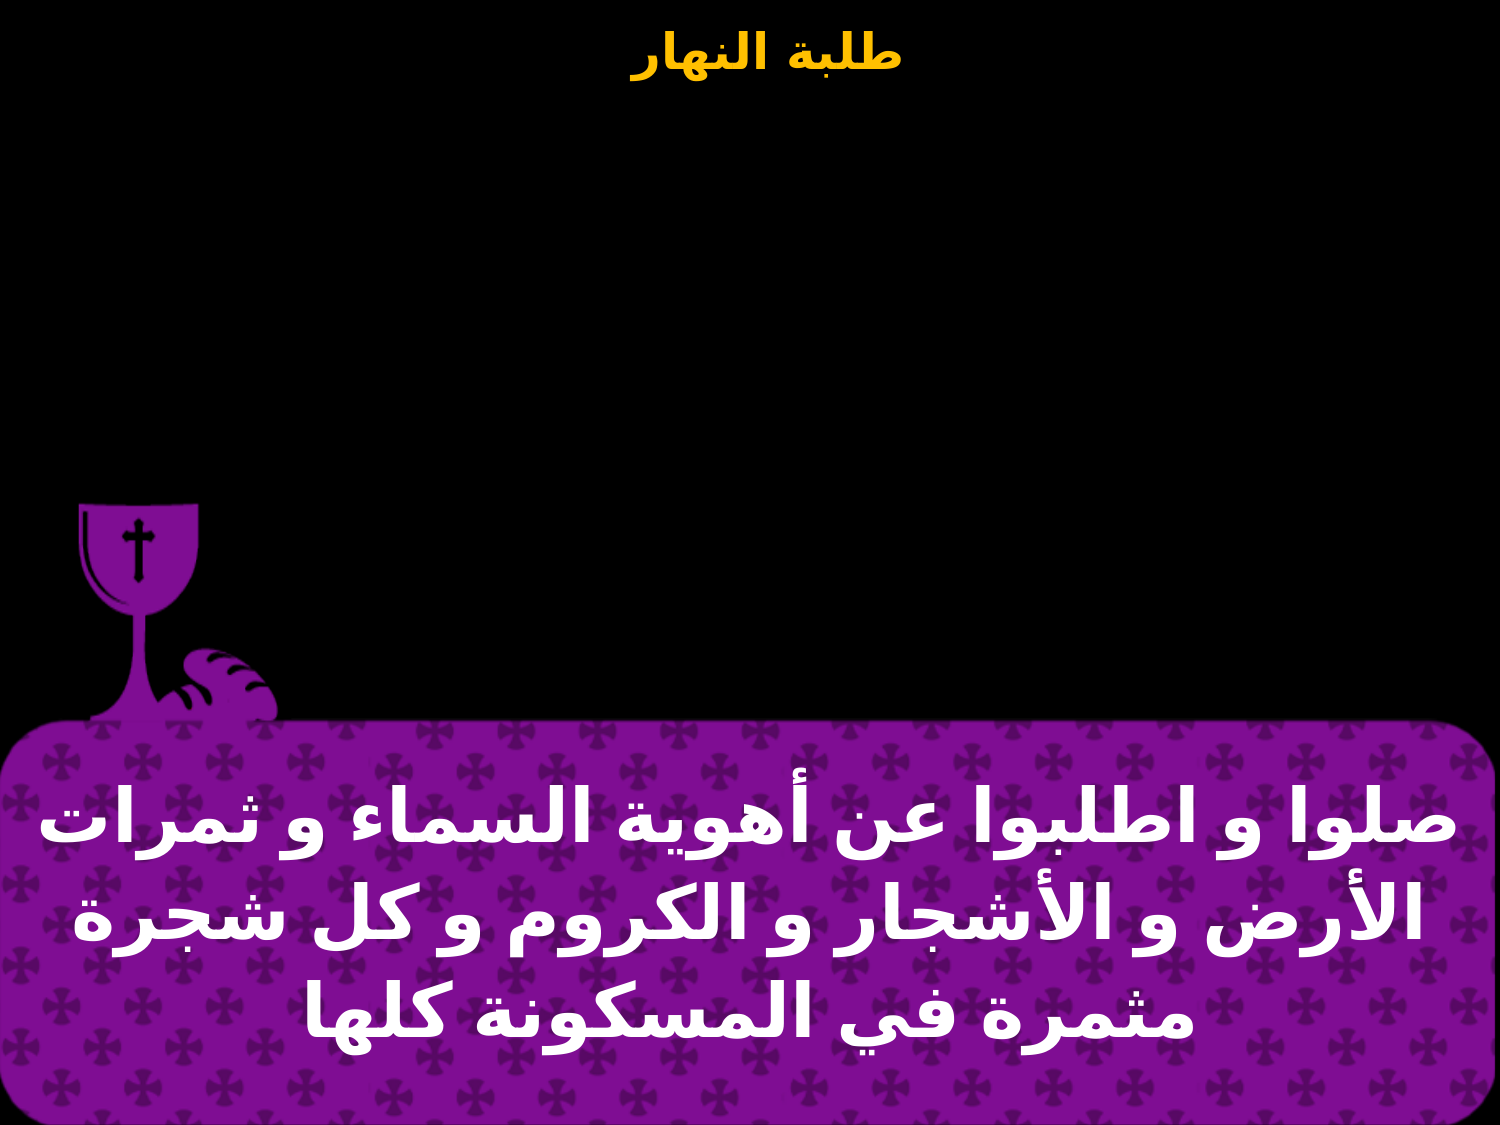

| صلوا و اطلبوا عن أهوية السماء و ثمرات الأرض و الأشجار و الكروم و كل شجرة مثمرة في المسكونة كلها |
| --- |